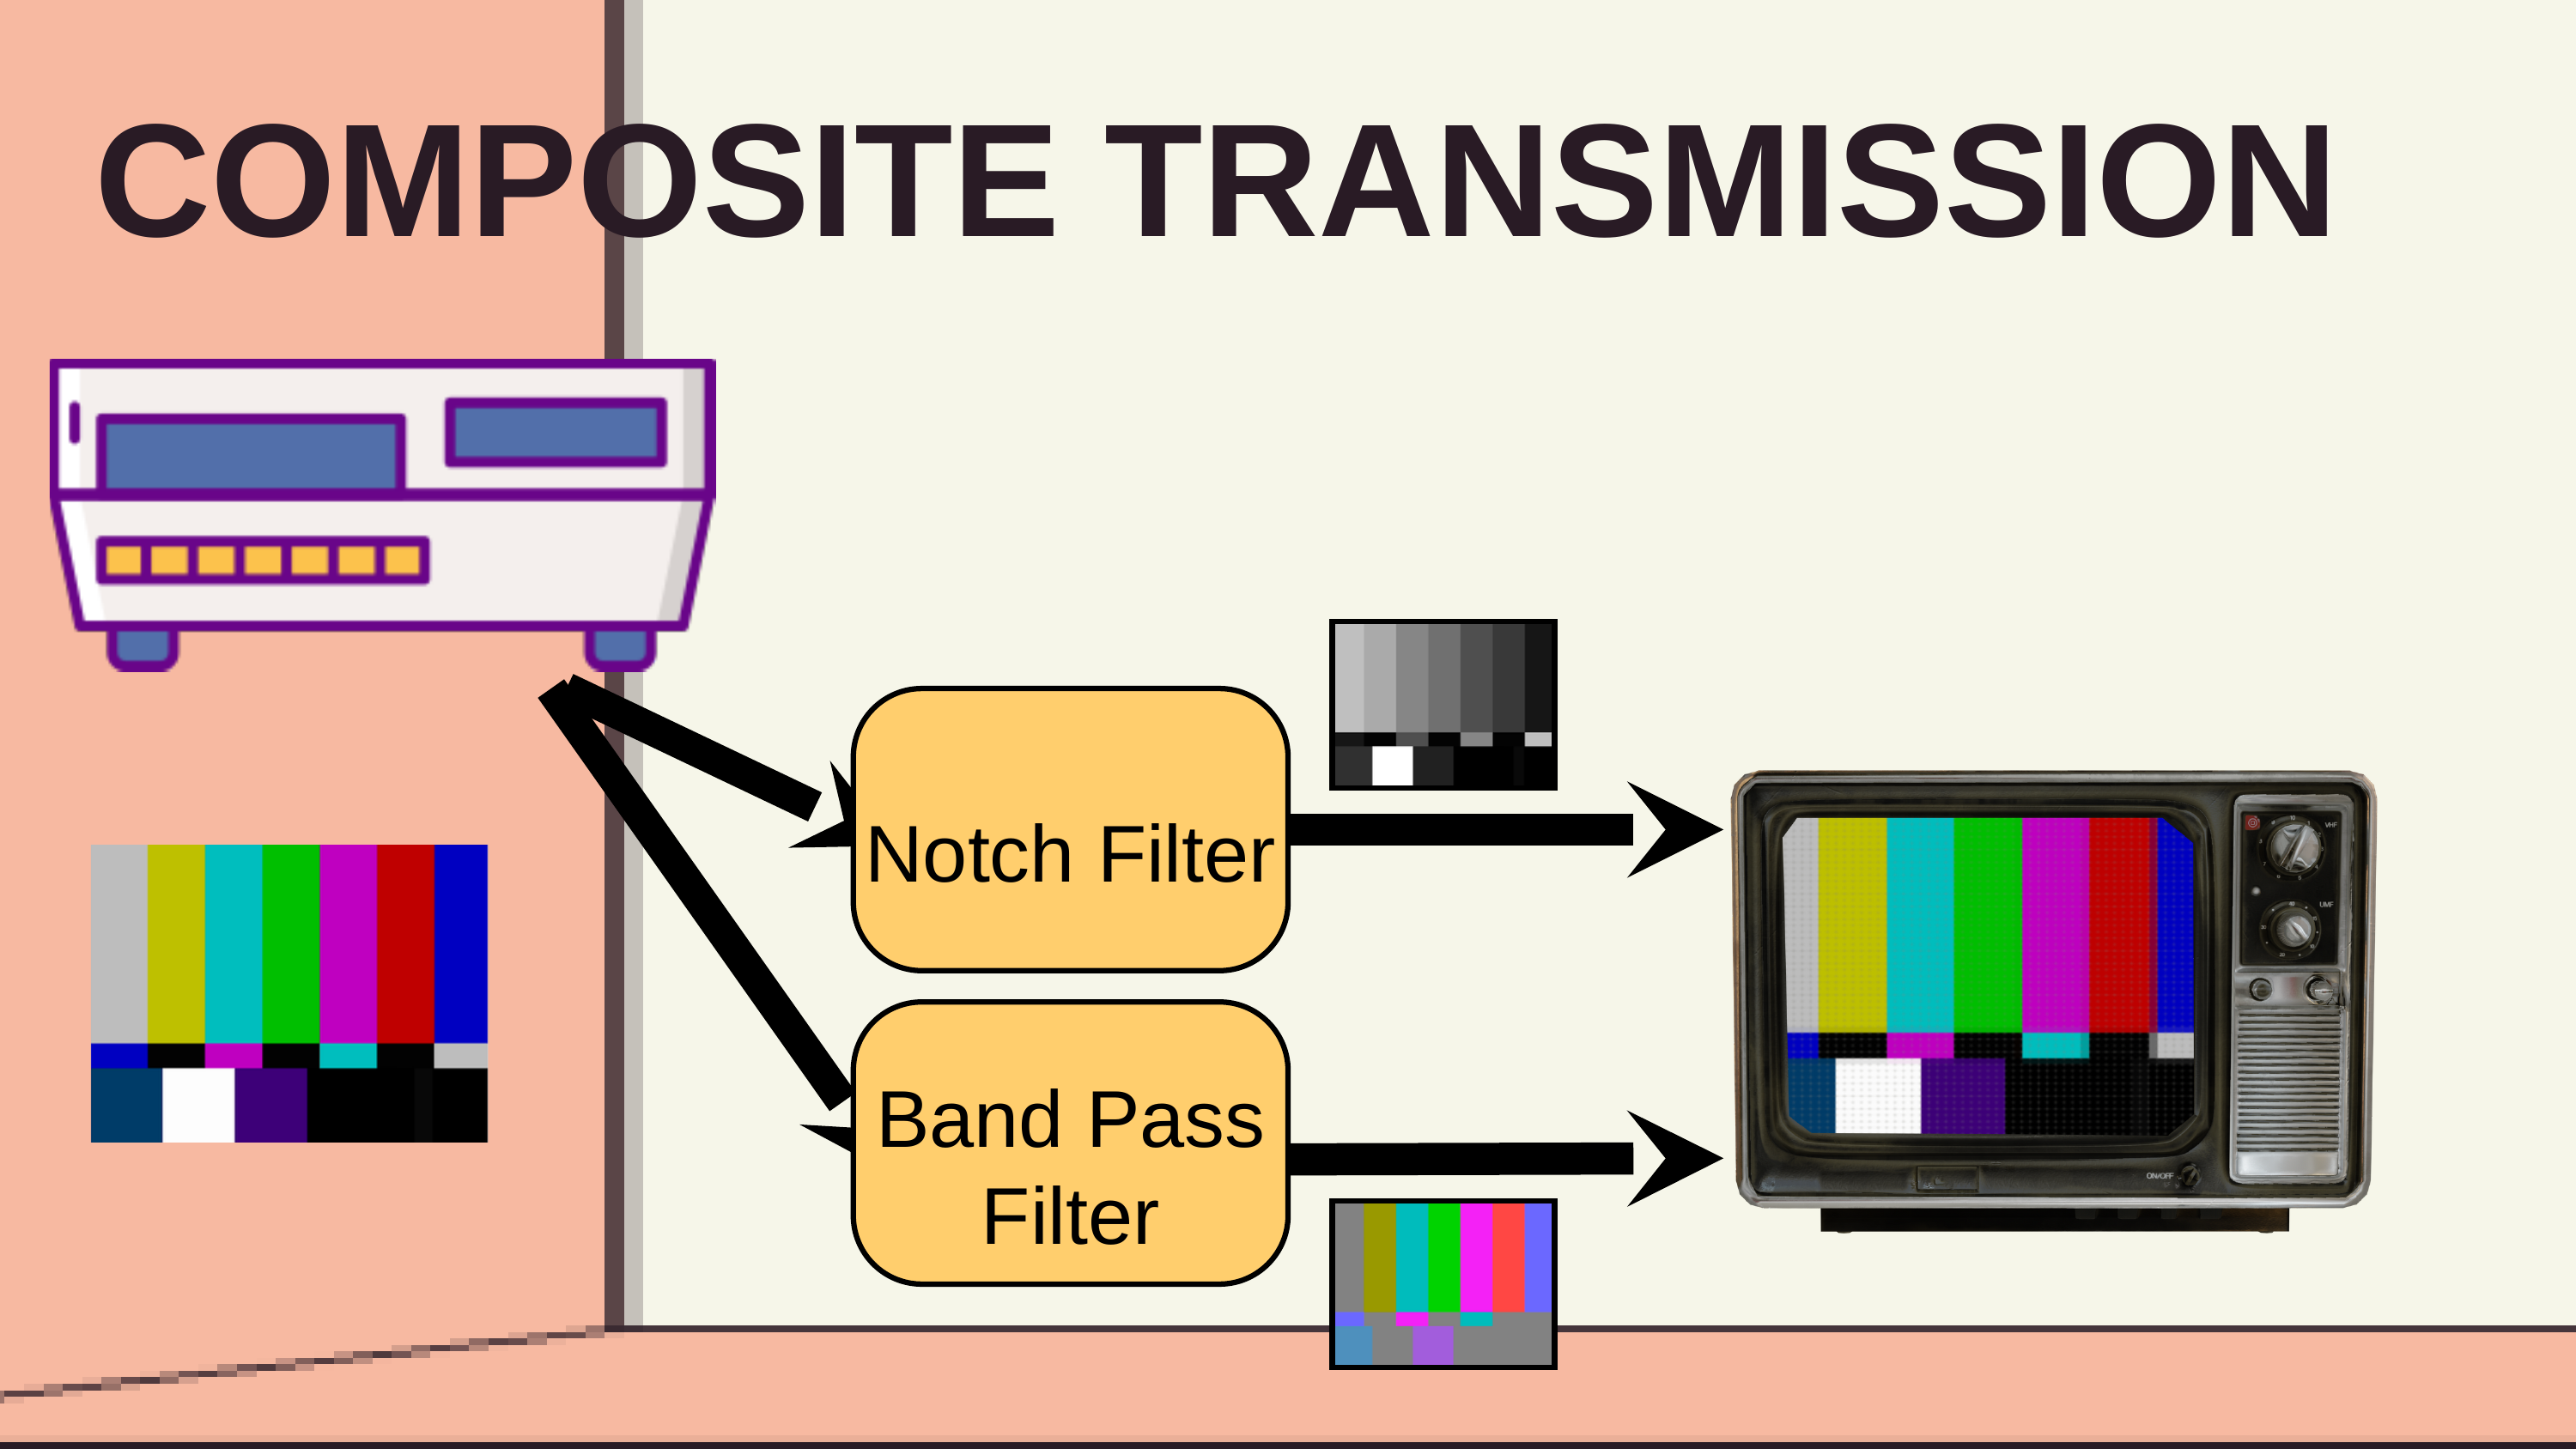

COMPOSITE TRANSMISSION

Notch Filter

Band Pass Filter